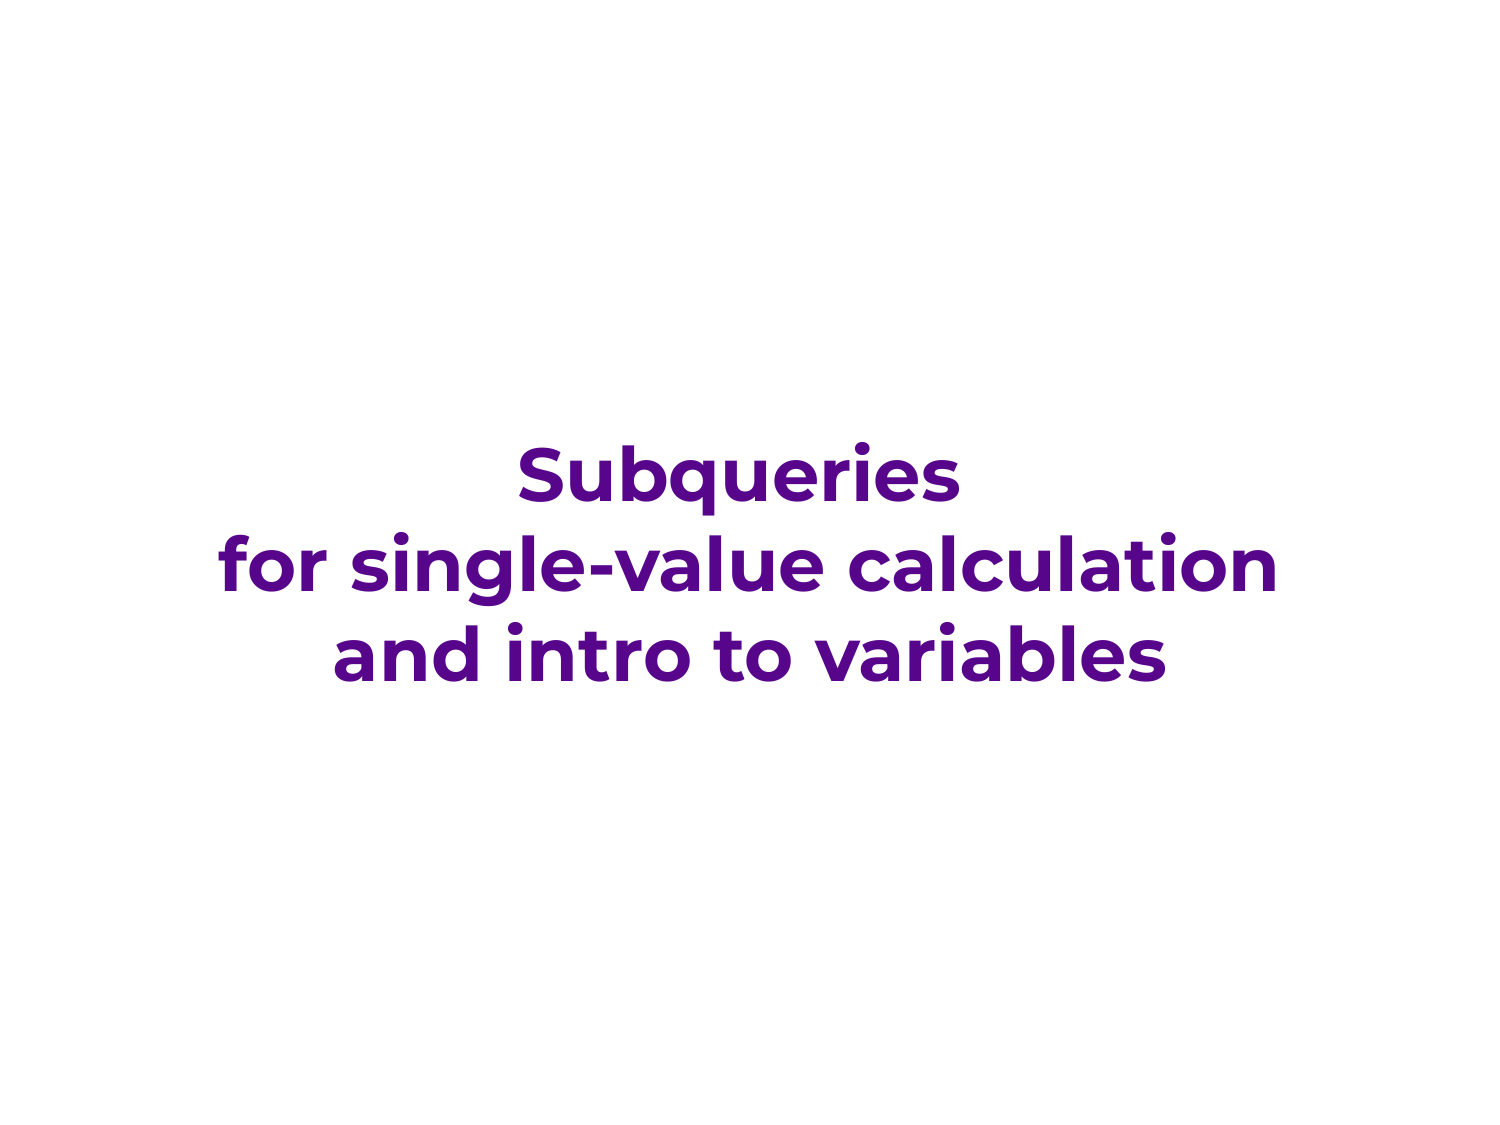

Subqueries
for single-value calculation
and intro to variables